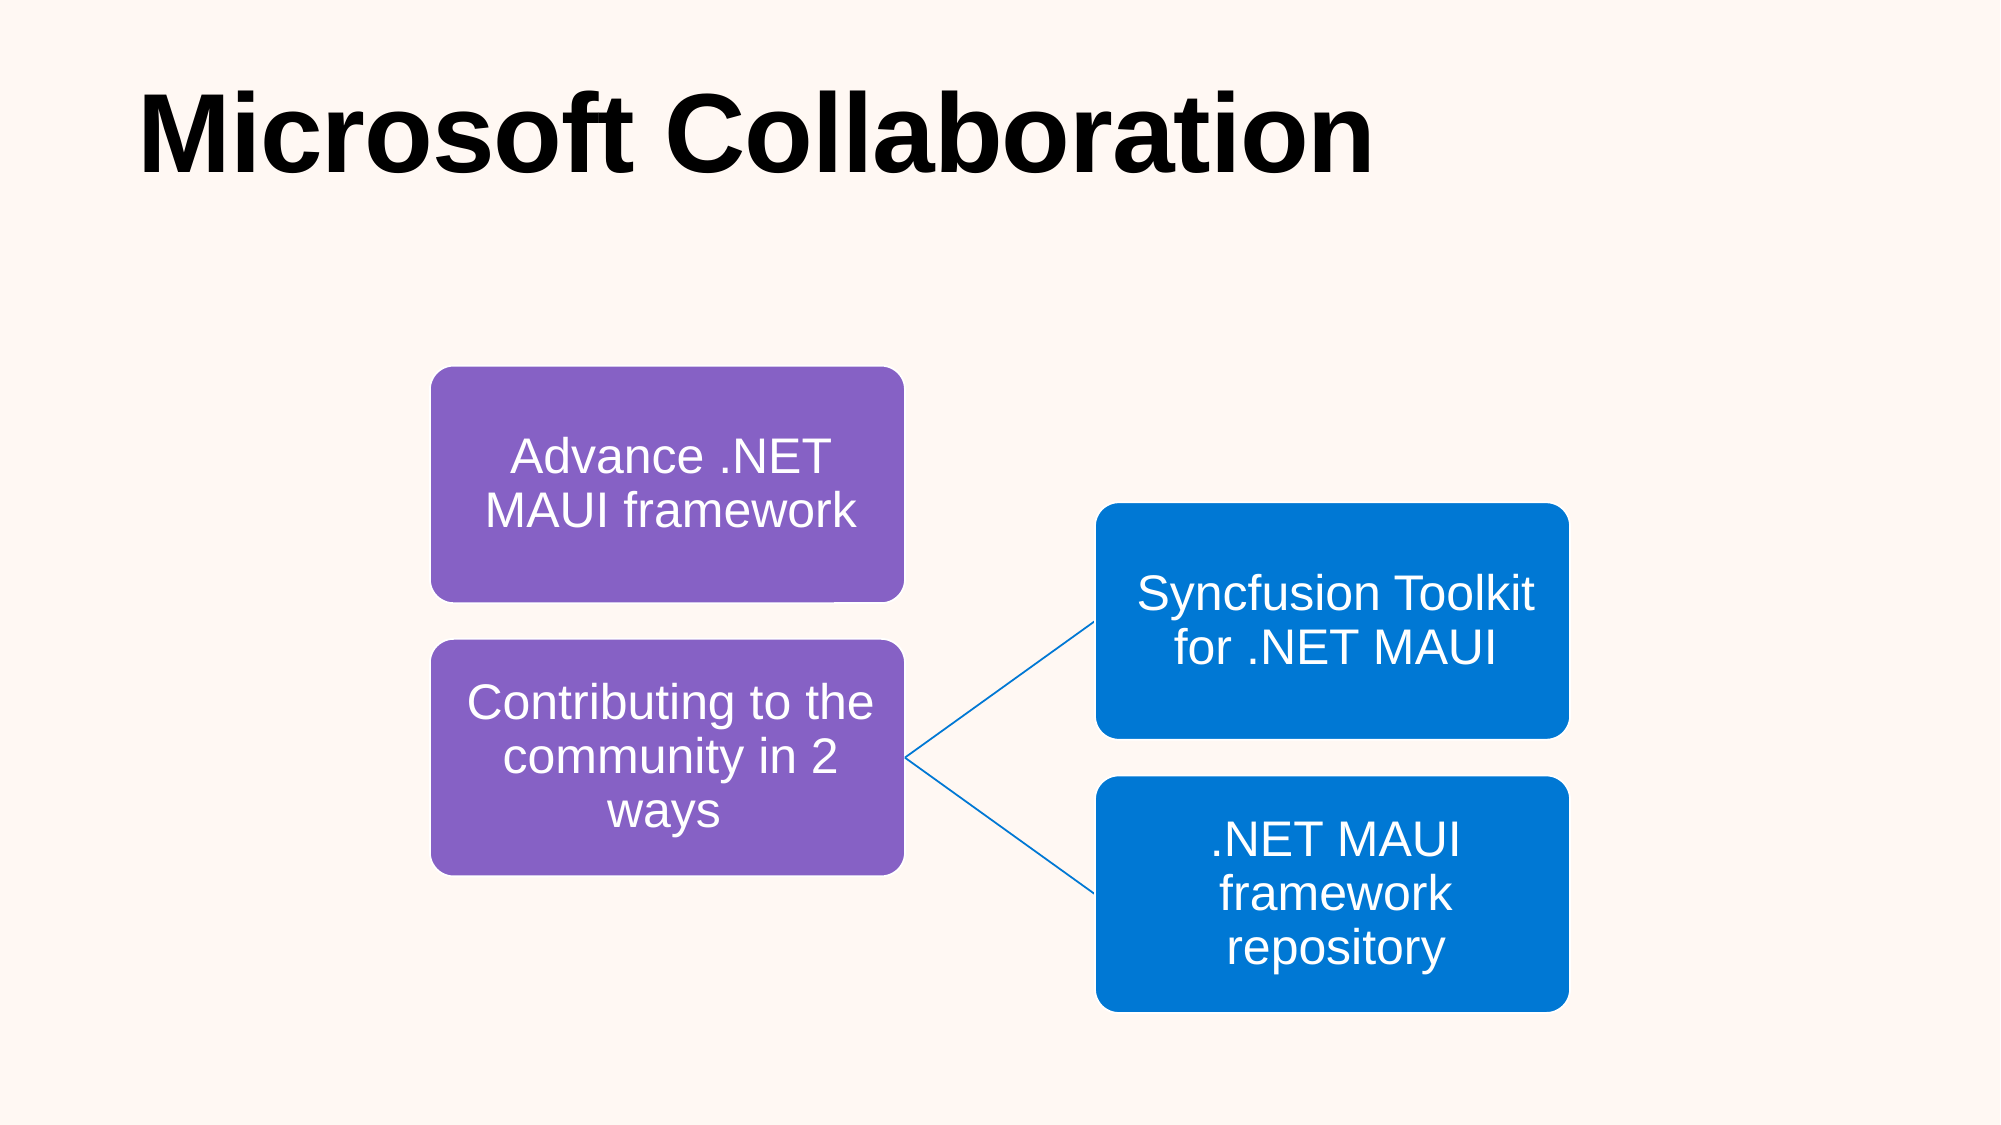

# Microsoft Collaboration
Advance .NET MAUI framework
Contributing to the community in 2 ways

Syncfusion Toolkit for .NET MAUI

.NET MAUI framework repository